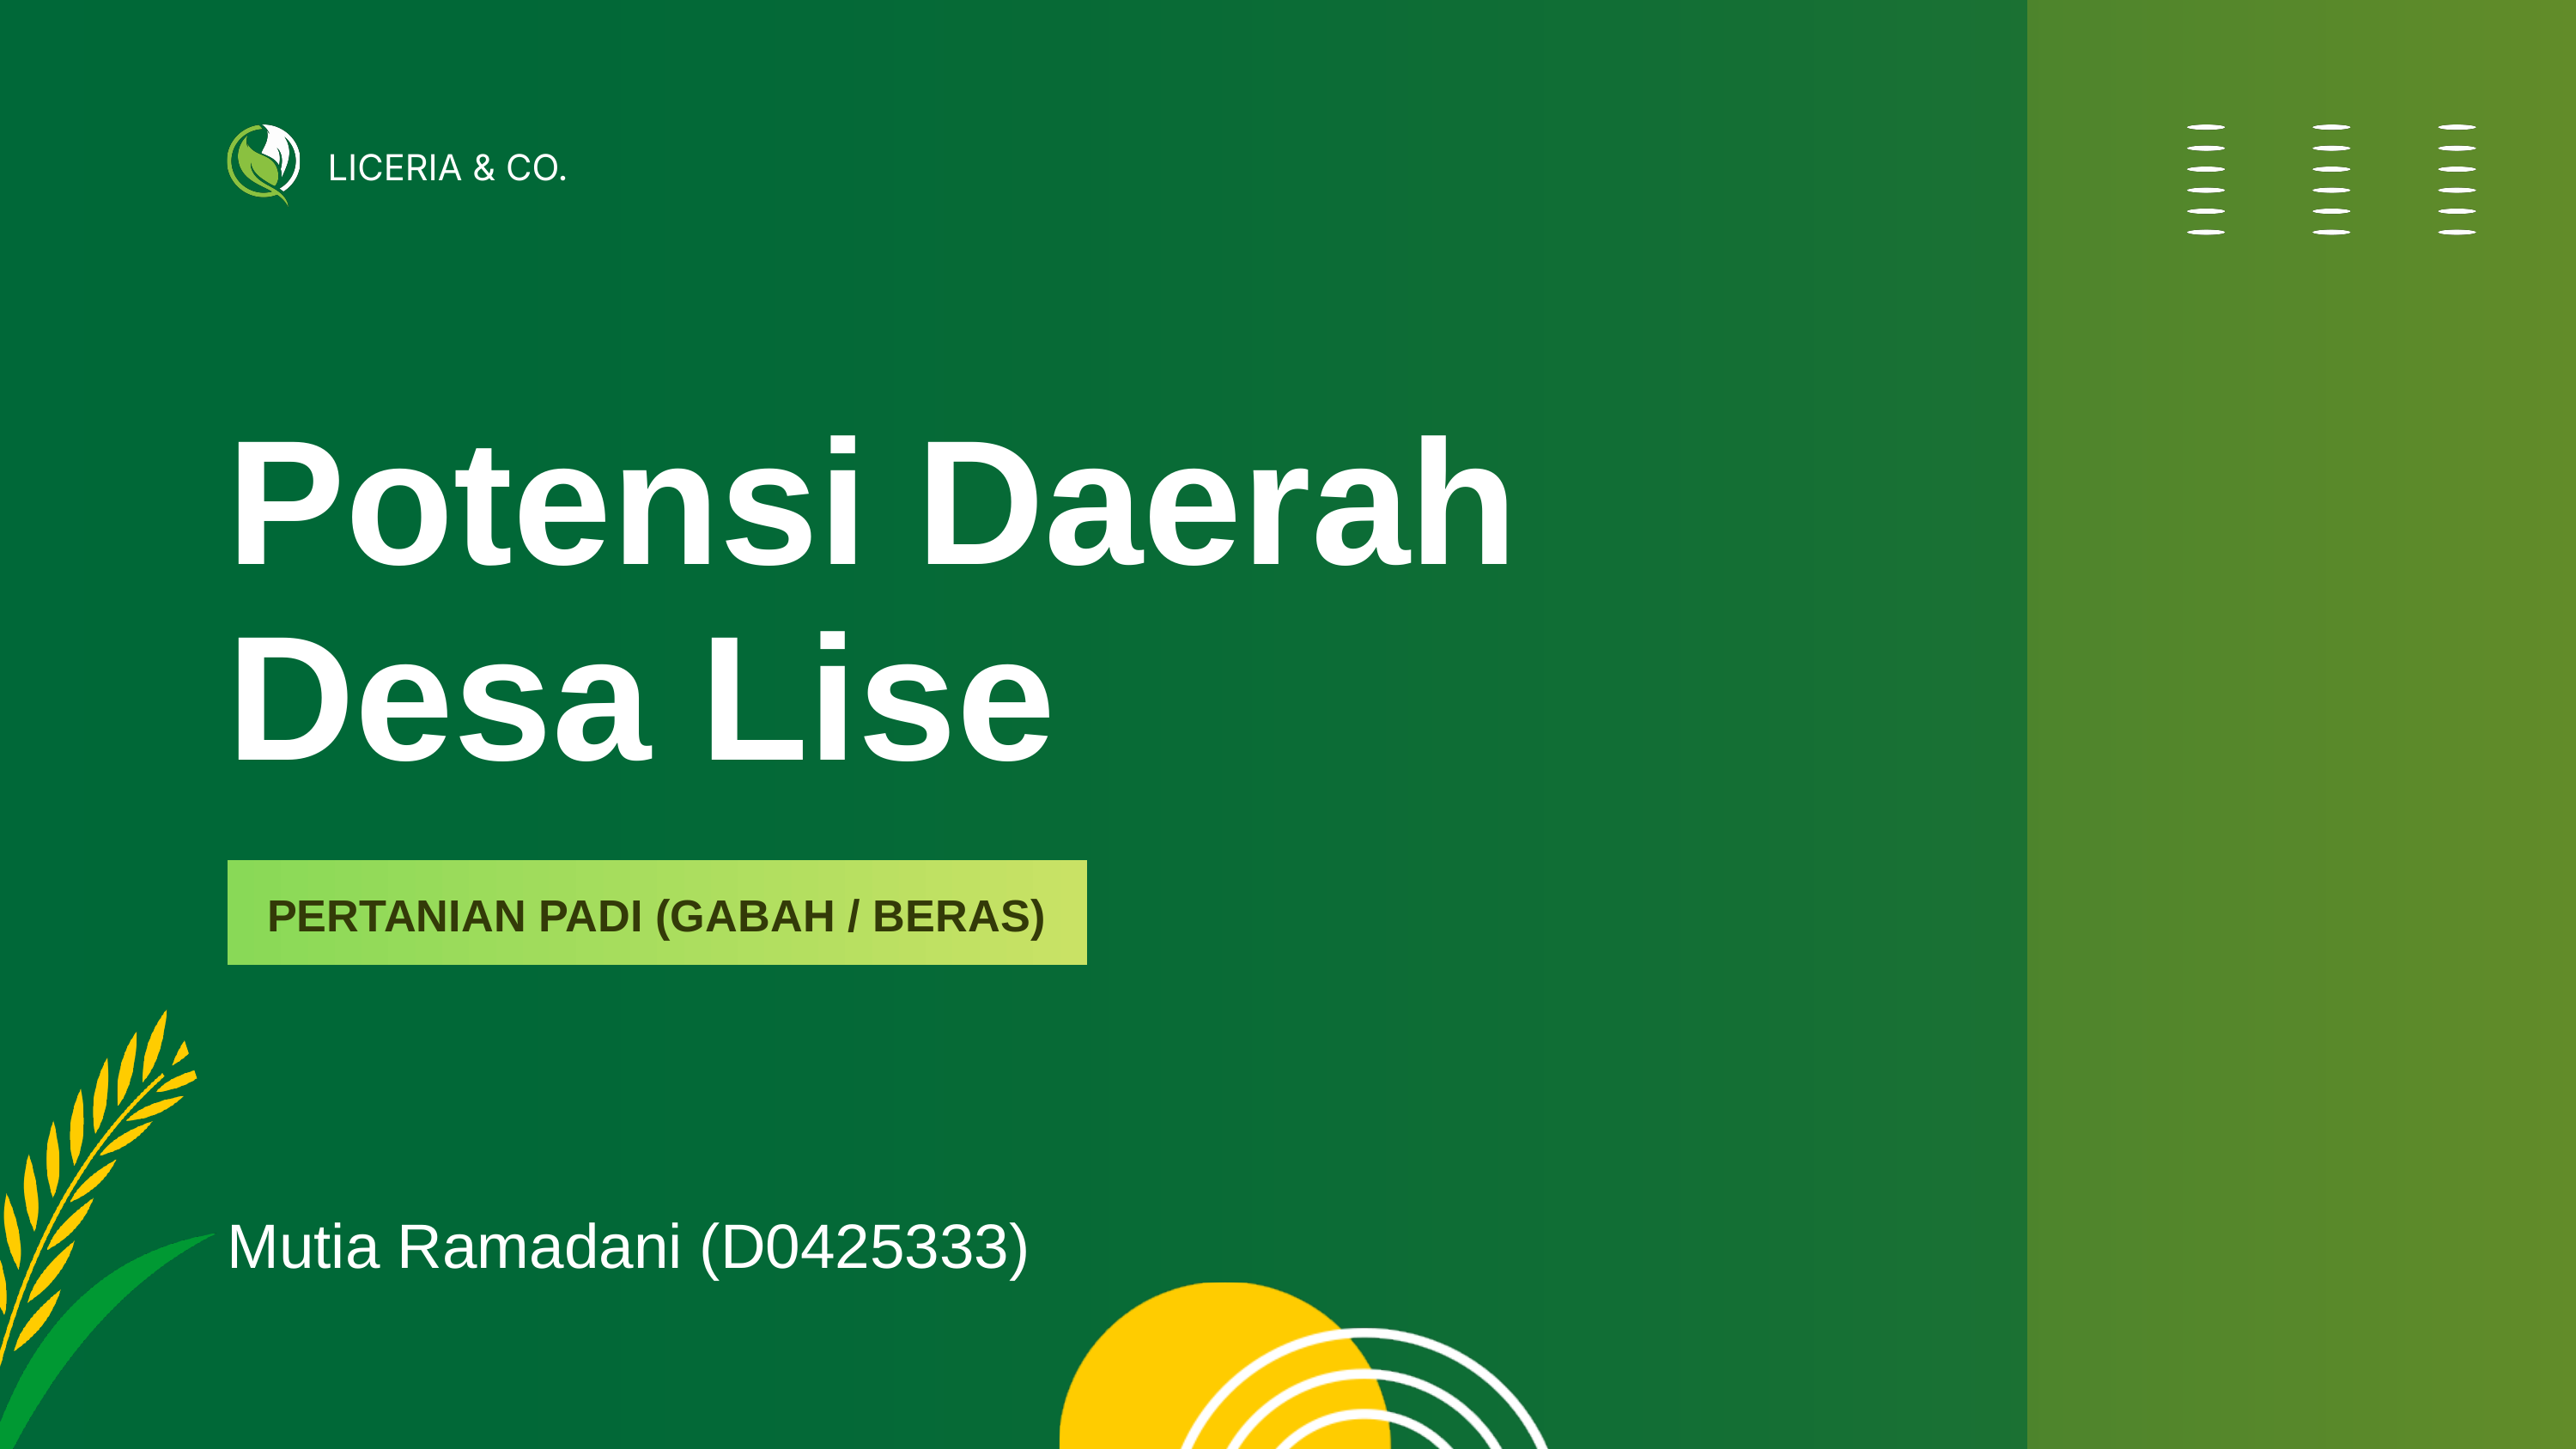

LICERIA & CO.
Potensi Daerah Desa Lise

PERTANIAN PADI (GABAH / BERAS)

Mutia Ramadani (D0425333)